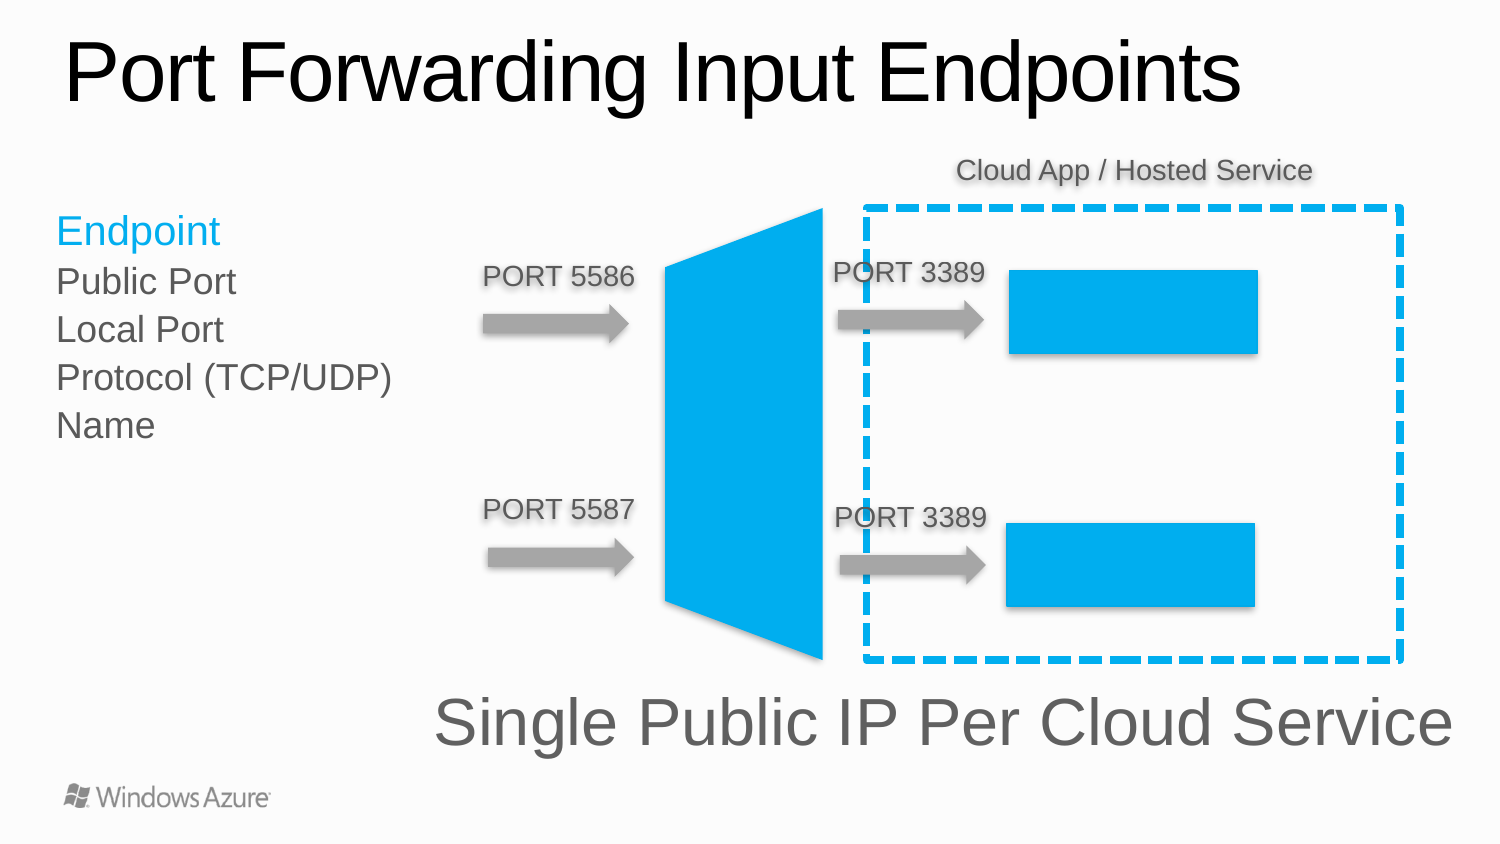

# Port Forwarding Input Endpoints
Cloud App / Hosted Service

Endpoint
Public Port
Local Port
Protocol (TCP/UDP)
Name
PORT 3389

PORT 5586

VM1
LB/IP
PORT 5587

PORT 3389

VM2
Single Public IP Per Cloud Service